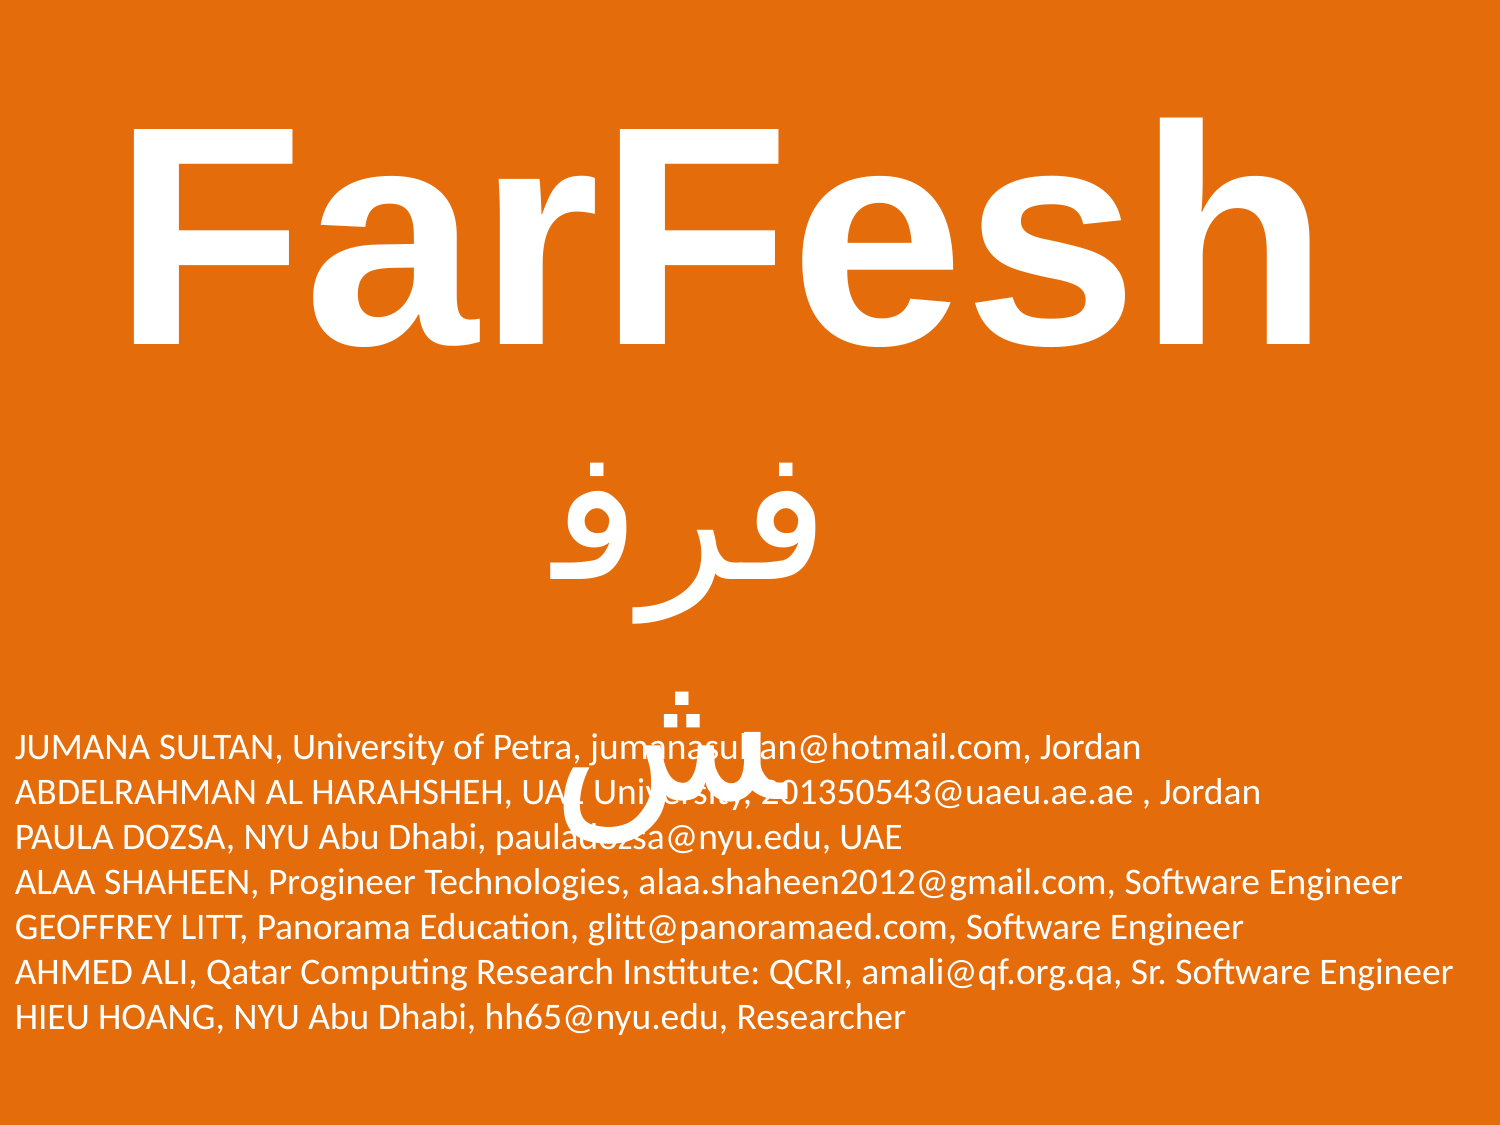

# FarFesh
فرفش
JUMANA SULTAN, University of Petra, jumanasultan@hotmail.com, Jordan
ABDELRAHMAN AL HARAHSHEH, UAE University, 201350543@uaeu.ae.ae , Jordan
PAULA DOZSA, NYU Abu Dhabi, pauladozsa@nyu.edu, UAE
ALAA SHAHEEN, Progineer Technologies, alaa.shaheen2012@gmail.com, Software Engineer
GEOFFREY LITT, Panorama Education, glitt@panoramaed.com, Software Engineer
AHMED ALI, Qatar Computing Research Institute: QCRI, amali@qf.org.qa, Sr. Software Engineer
HIEU HOANG, NYU Abu Dhabi, hh65@nyu.edu, Researcher